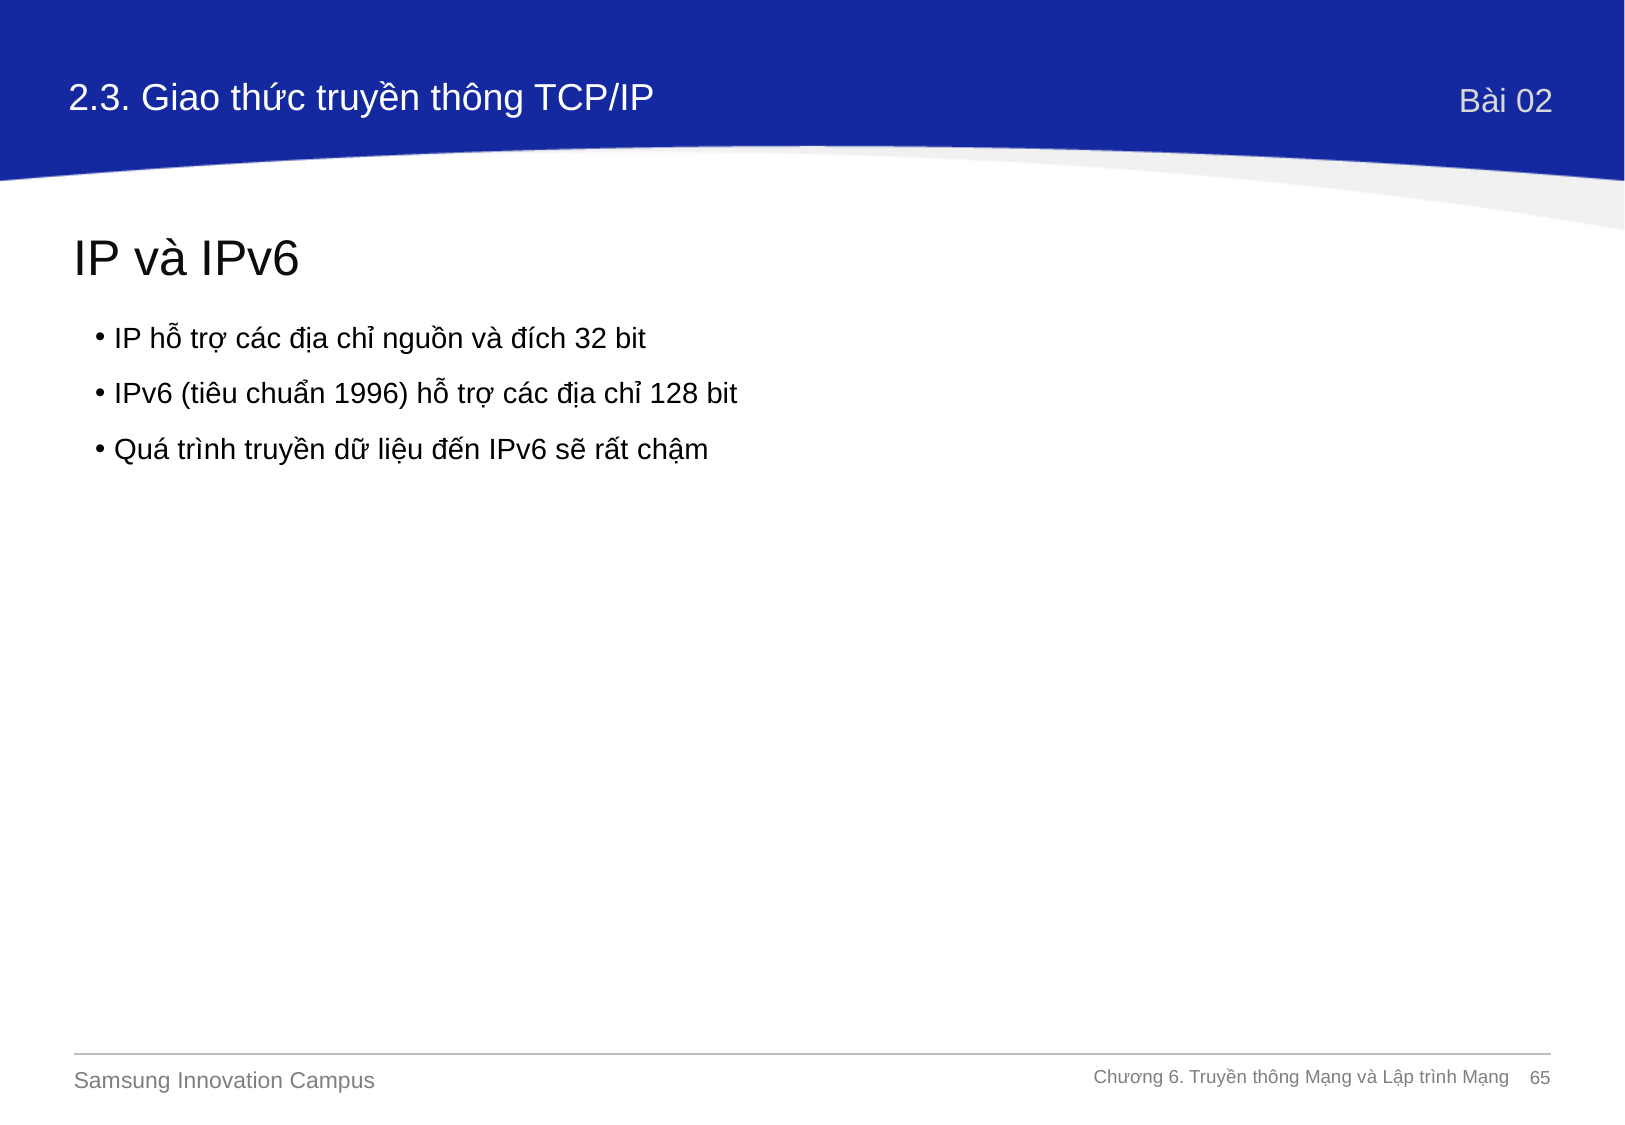

2.3. Giao thức truyền thông TCP/IP
Bài 02
IP và IPv6
IP hỗ trợ các địa chỉ nguồn và đích 32 bit
IPv6 (tiêu chuẩn 1996) hỗ trợ các địa chỉ 128 bit
Quá trình truyền dữ liệu đến IPv6 sẽ rất chậm